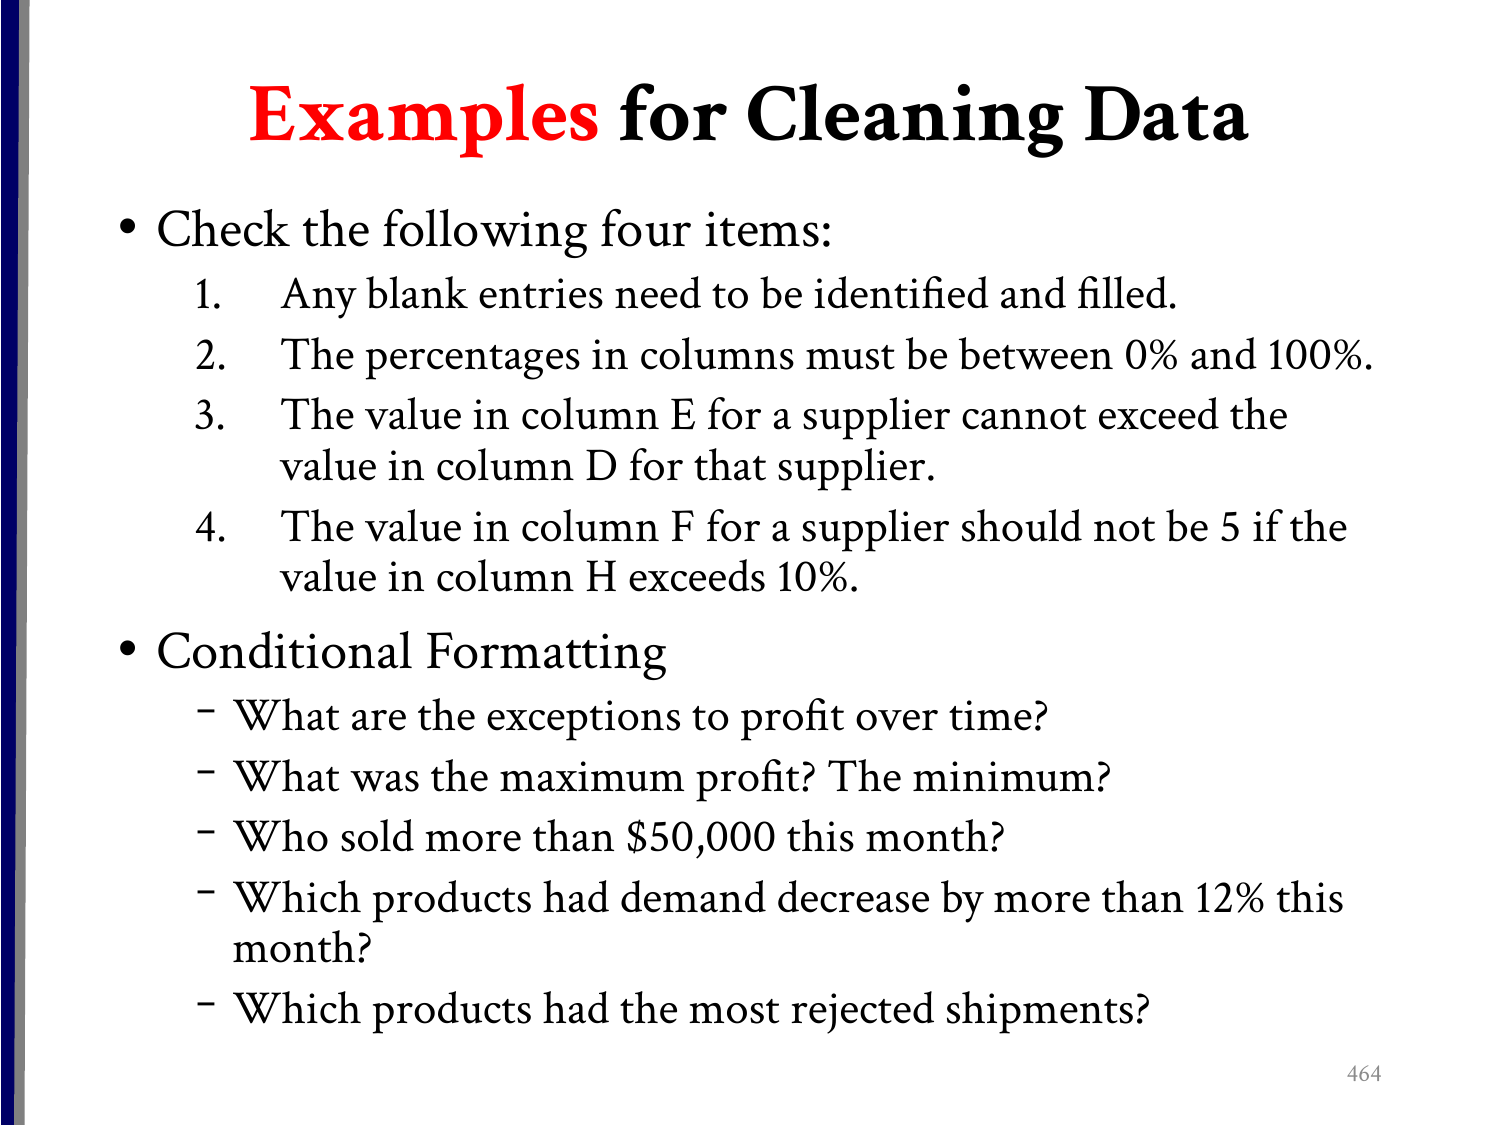

# Examples for Cleaning Data
Check the following four items:
Any blank entries need to be identified and filled.
The percentages in columns must be between 0% and 100%.
The value in column E for a supplier cannot exceed the value in column D for that supplier.
The value in column F for a supplier should not be 5 if the value in column H exceeds 10%.
Conditional Formatting
What are the exceptions to profit over time?
What was the maximum profit? The minimum?
Who sold more than $50,000 this month?
Which products had demand decrease by more than 12% this month?
Which products had the most rejected shipments?

464